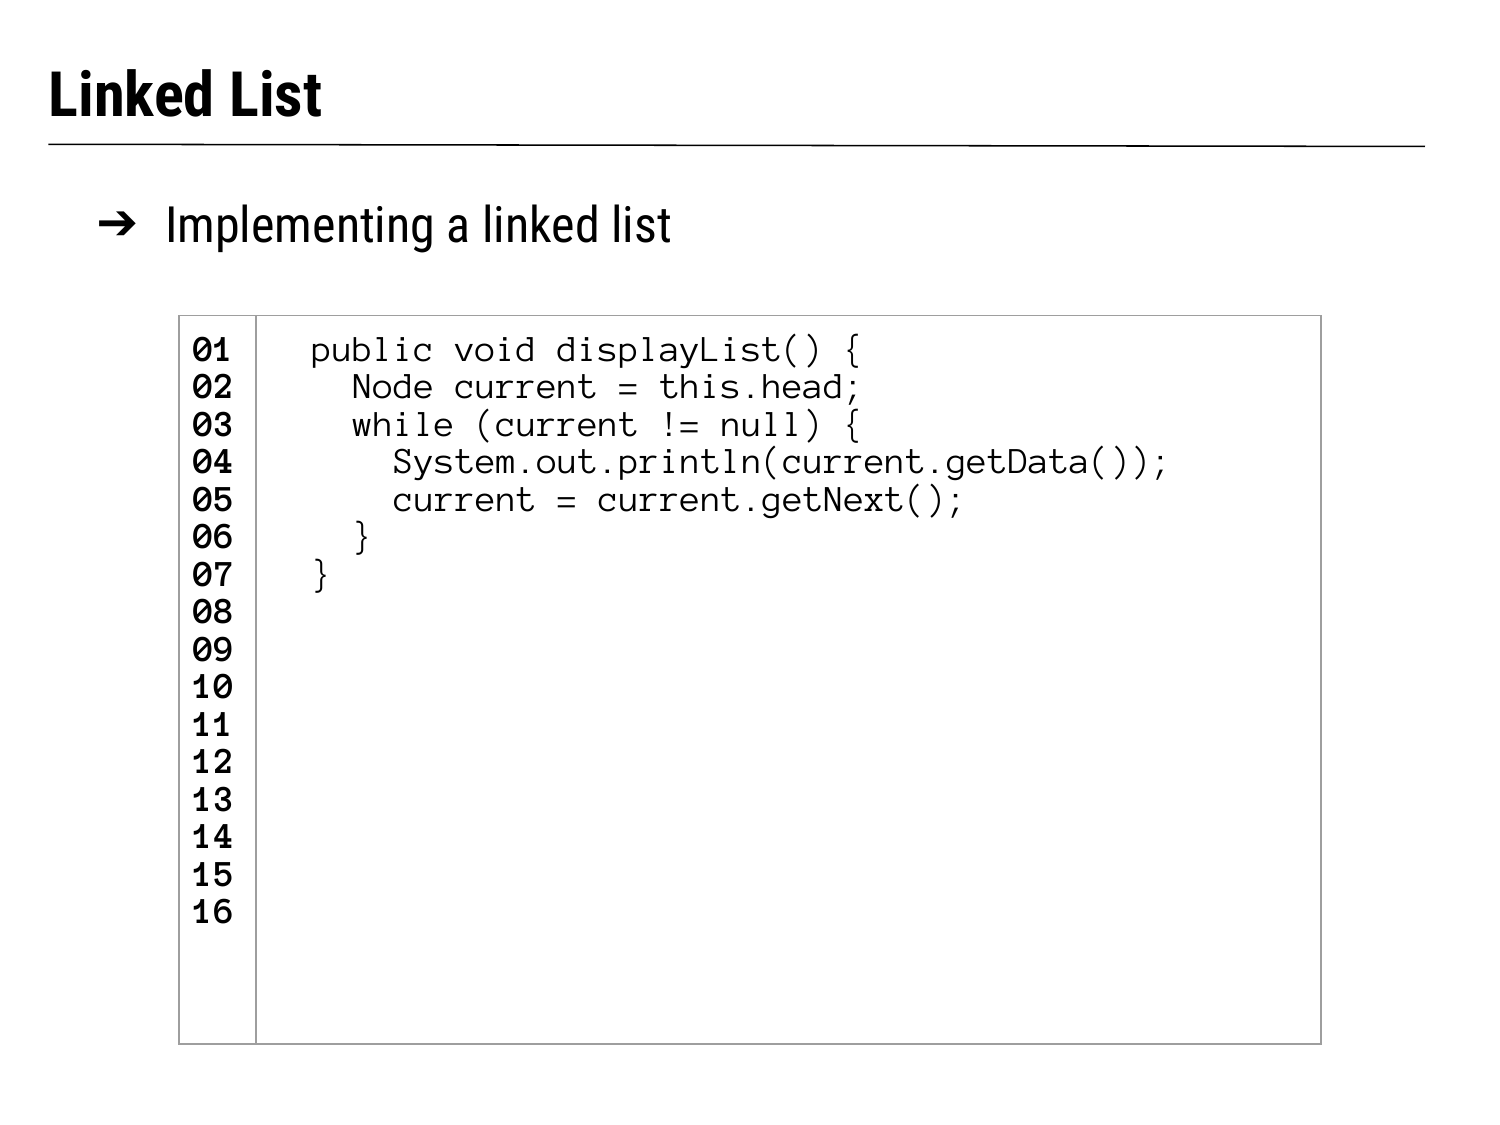

# Linked List
Implementing a linked list
| 01 02 03 04 05 06 07 08 09 10 11 12 13 14 15 16 | public void displayList() { Node current = this.head; while (current != null) { System.out.println(current.getData()); current = current.getNext(); } } |
| --- | --- |